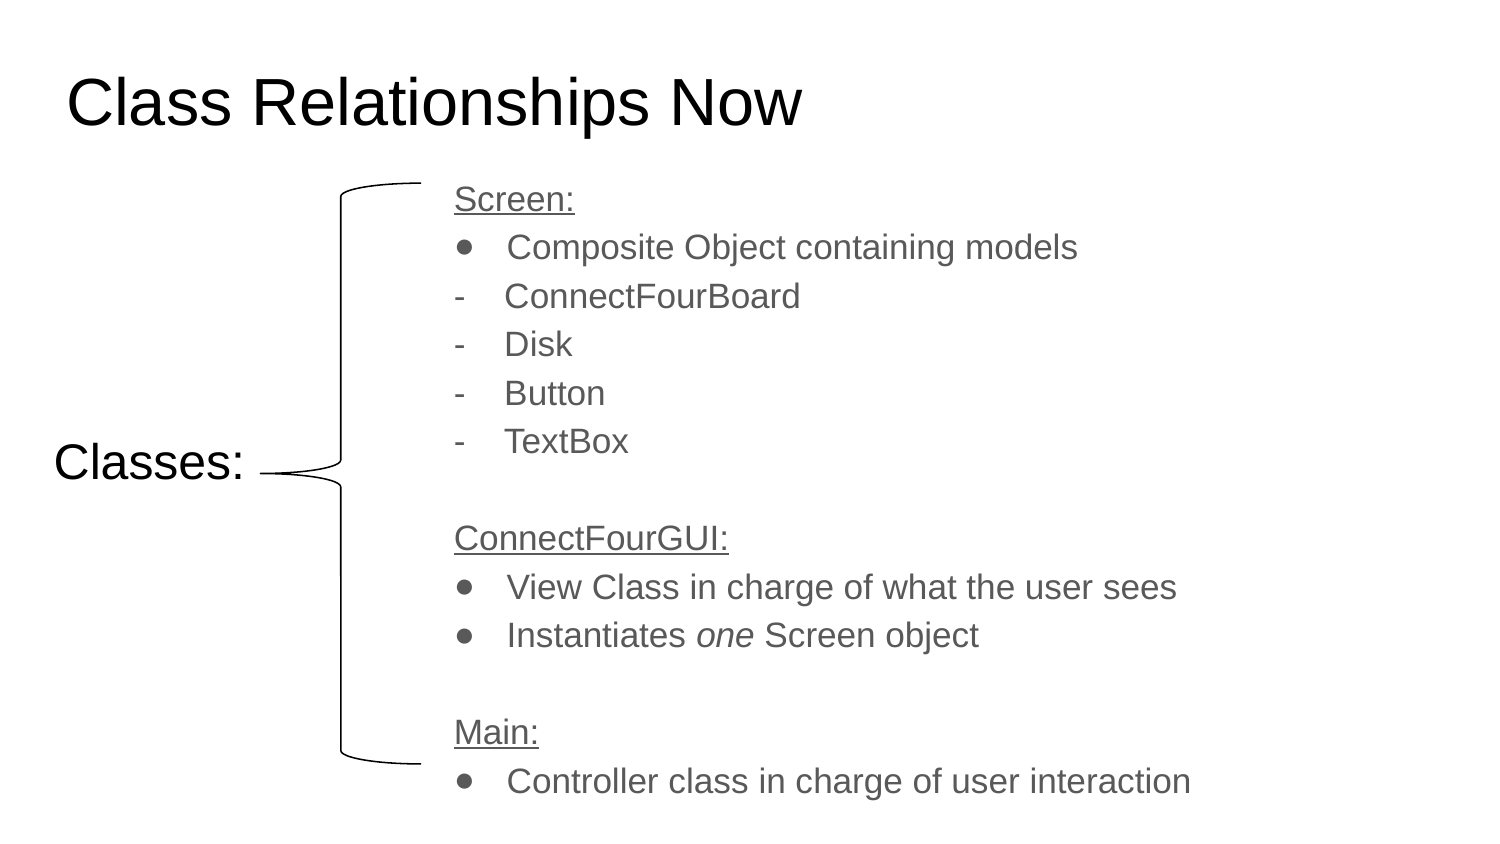

# Class Relationships Now
Screen:
Composite Object containing models
	-    ConnectFourBoard
	-    Disk
	-    Button
	-    TextBox

ConnectFourGUI:
View Class in charge of what the user sees
Instantiates one Screen object

Main:
Controller class in charge of user interaction

Classes: